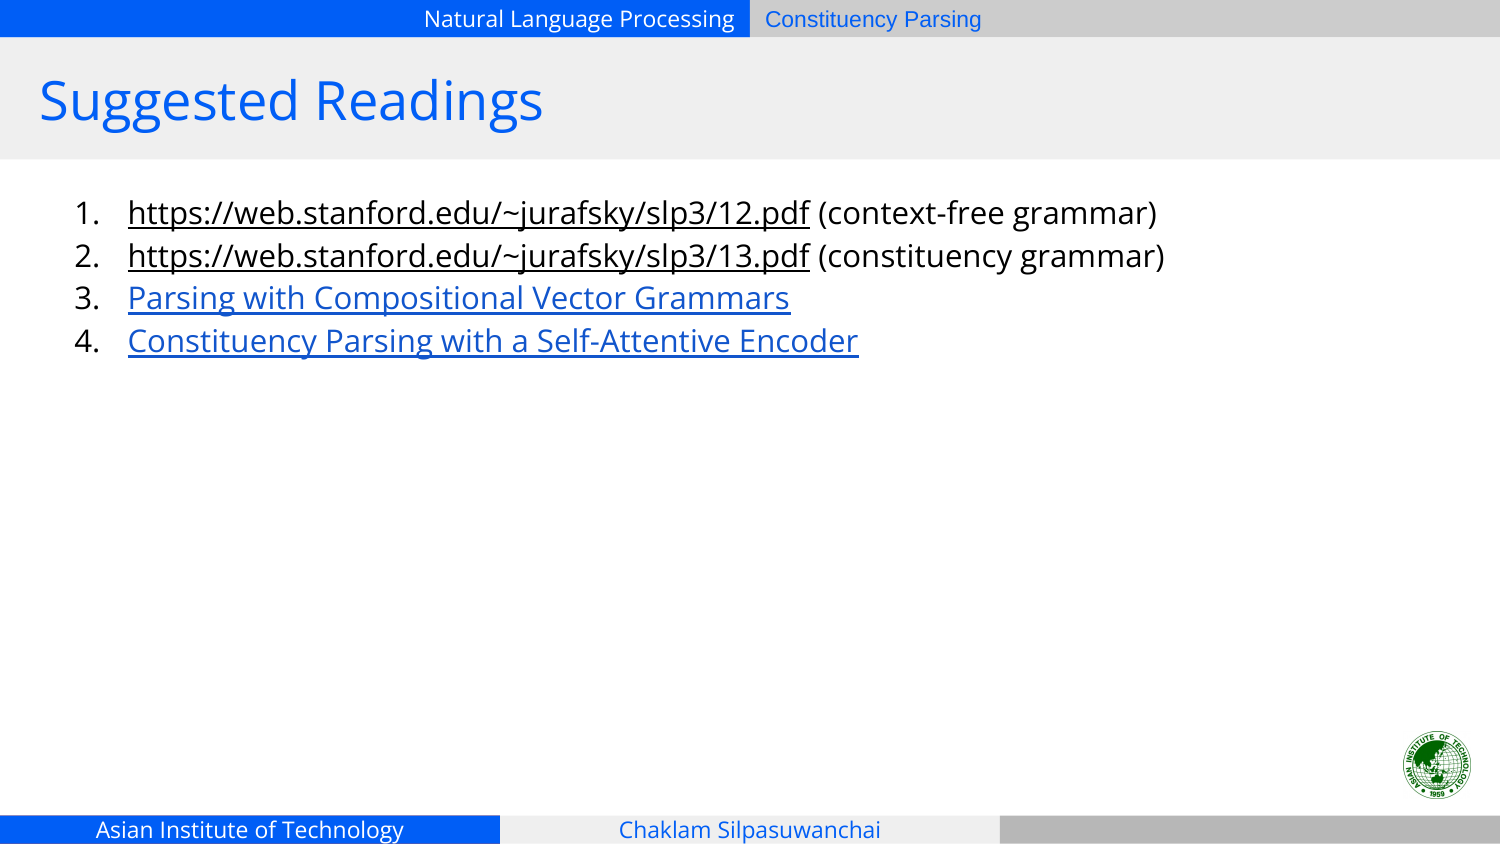

# Suggested Readings
https://web.stanford.edu/~jurafsky/slp3/12.pdf (context-free grammar)
https://web.stanford.edu/~jurafsky/slp3/13.pdf (constituency grammar)
Parsing with Compositional Vector Grammars
Constituency Parsing with a Self-Attentive Encoder